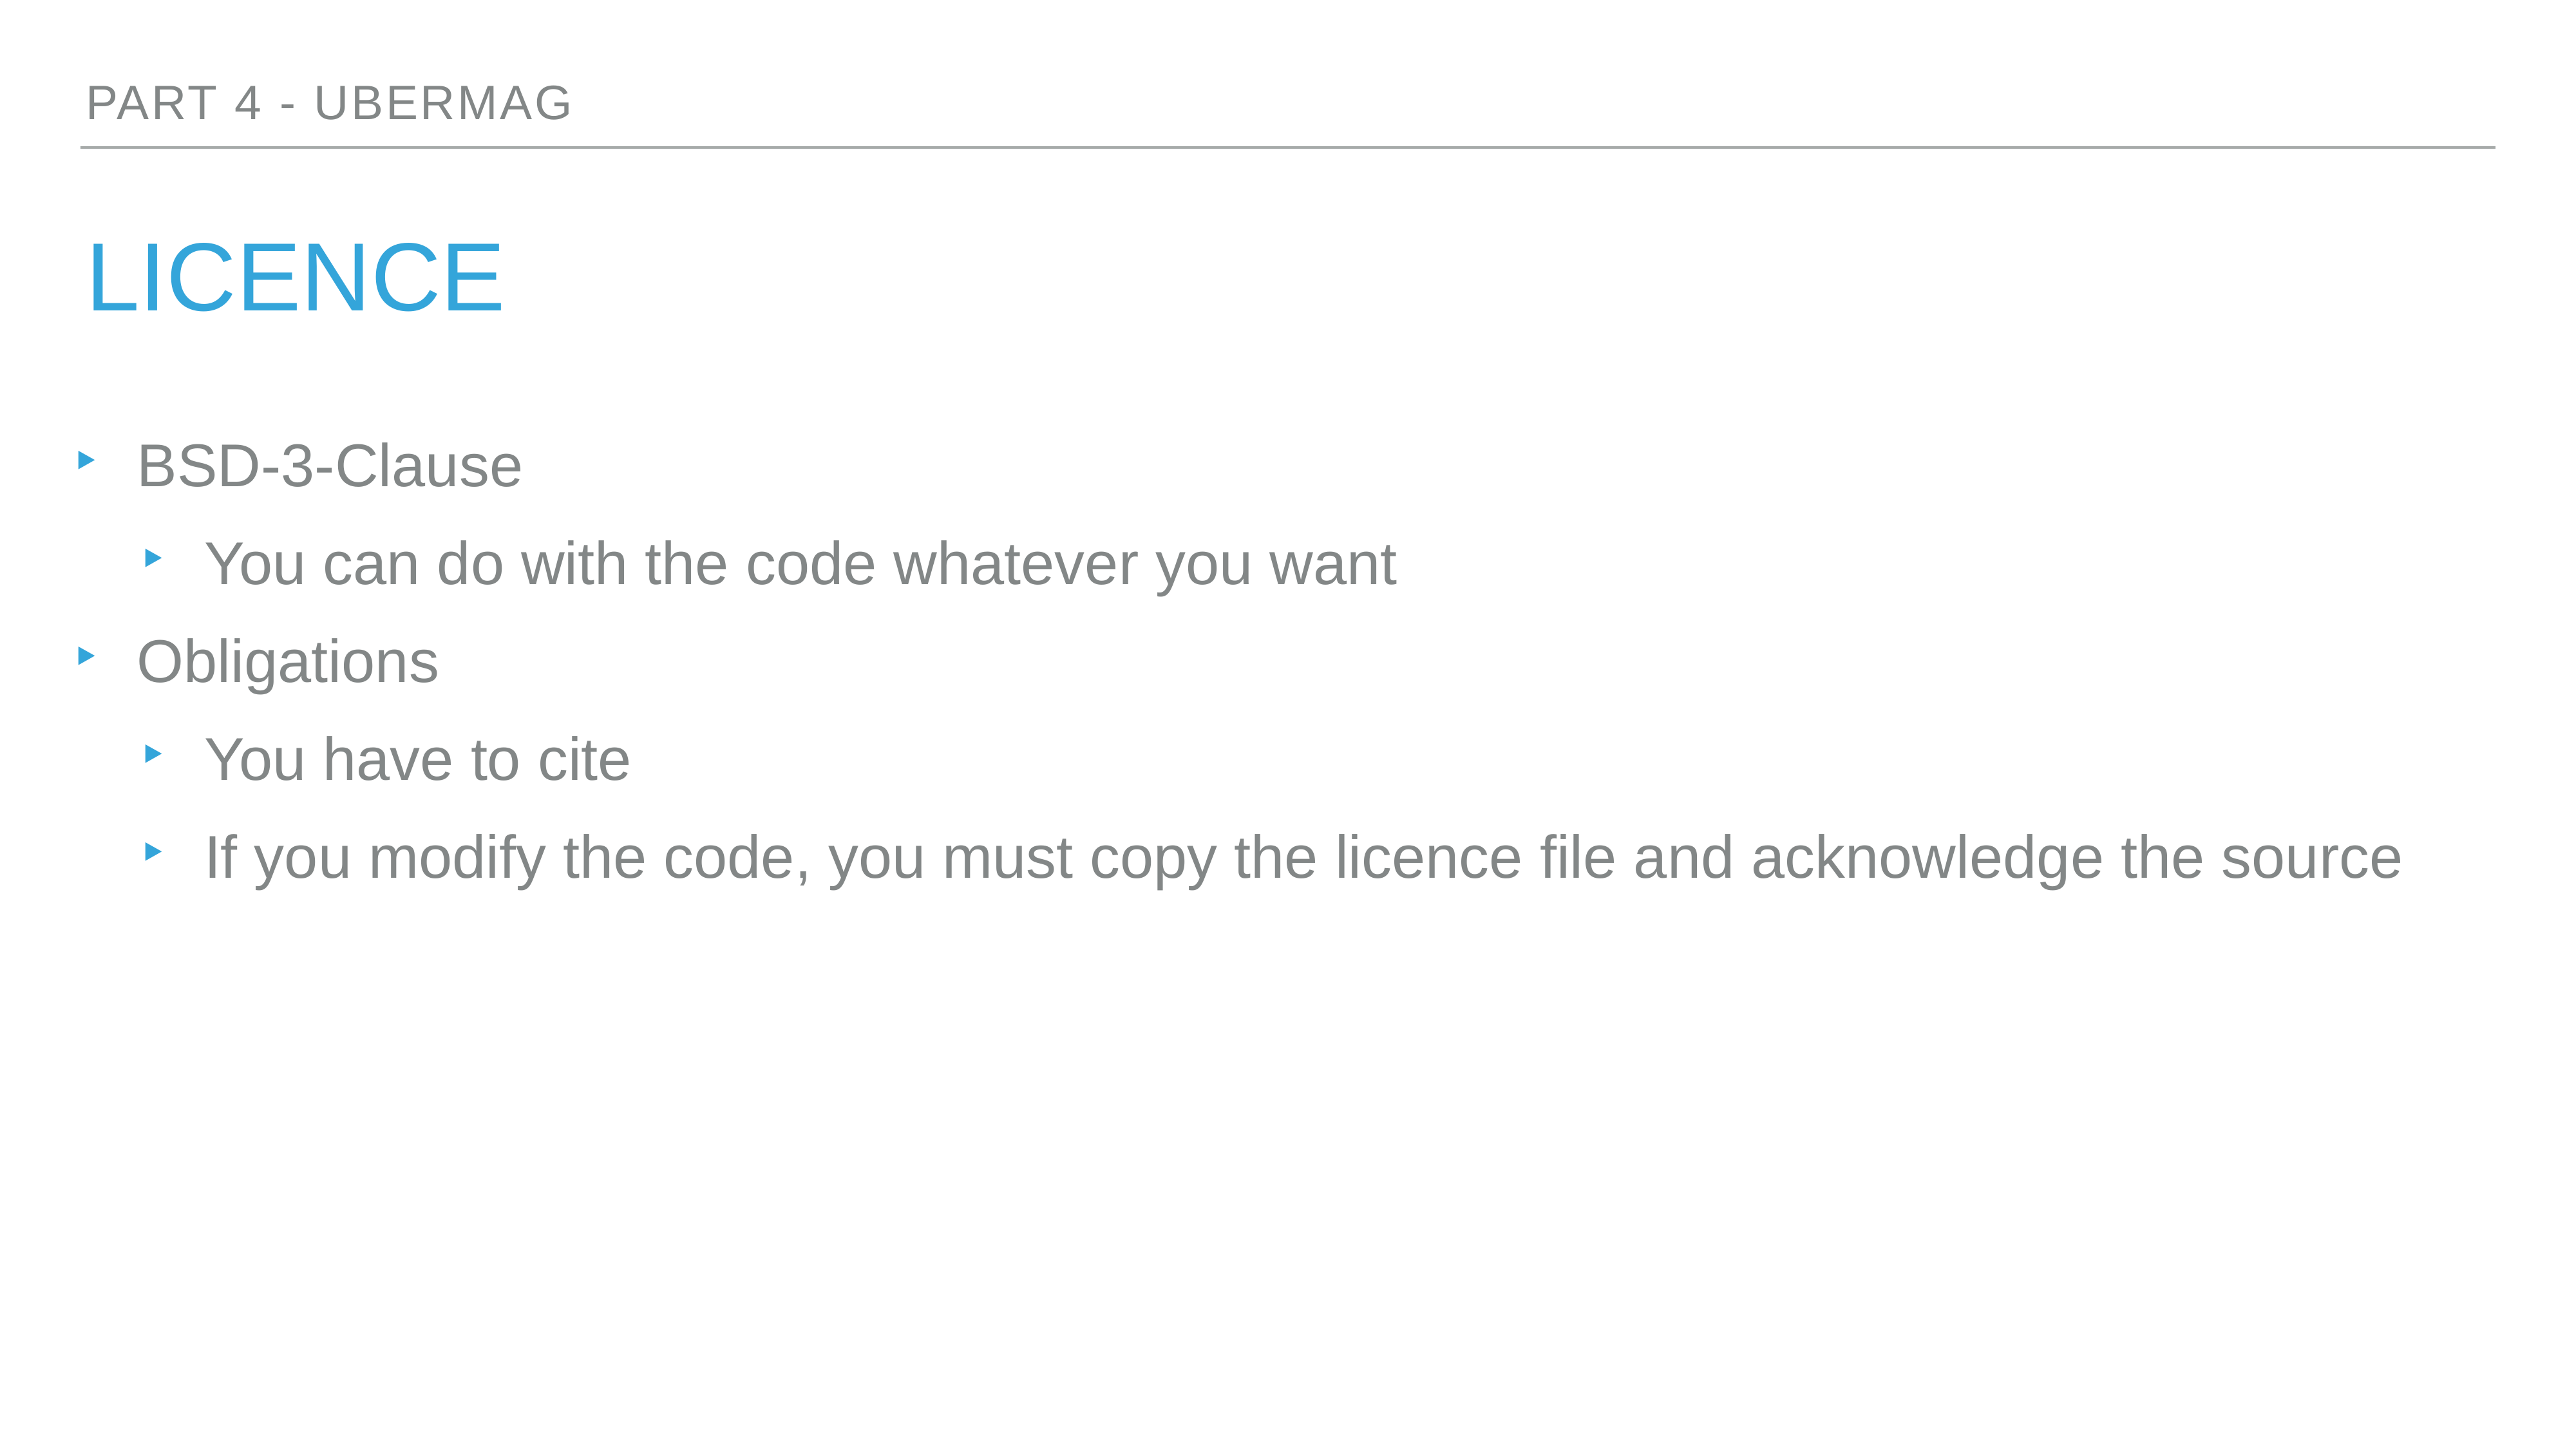

Part 4 - Ubermag
# Licence
BSD-3-Clause
You can do with the code whatever you want
Obligations
You have to cite
If you modify the code, you must copy the licence file and acknowledge the source